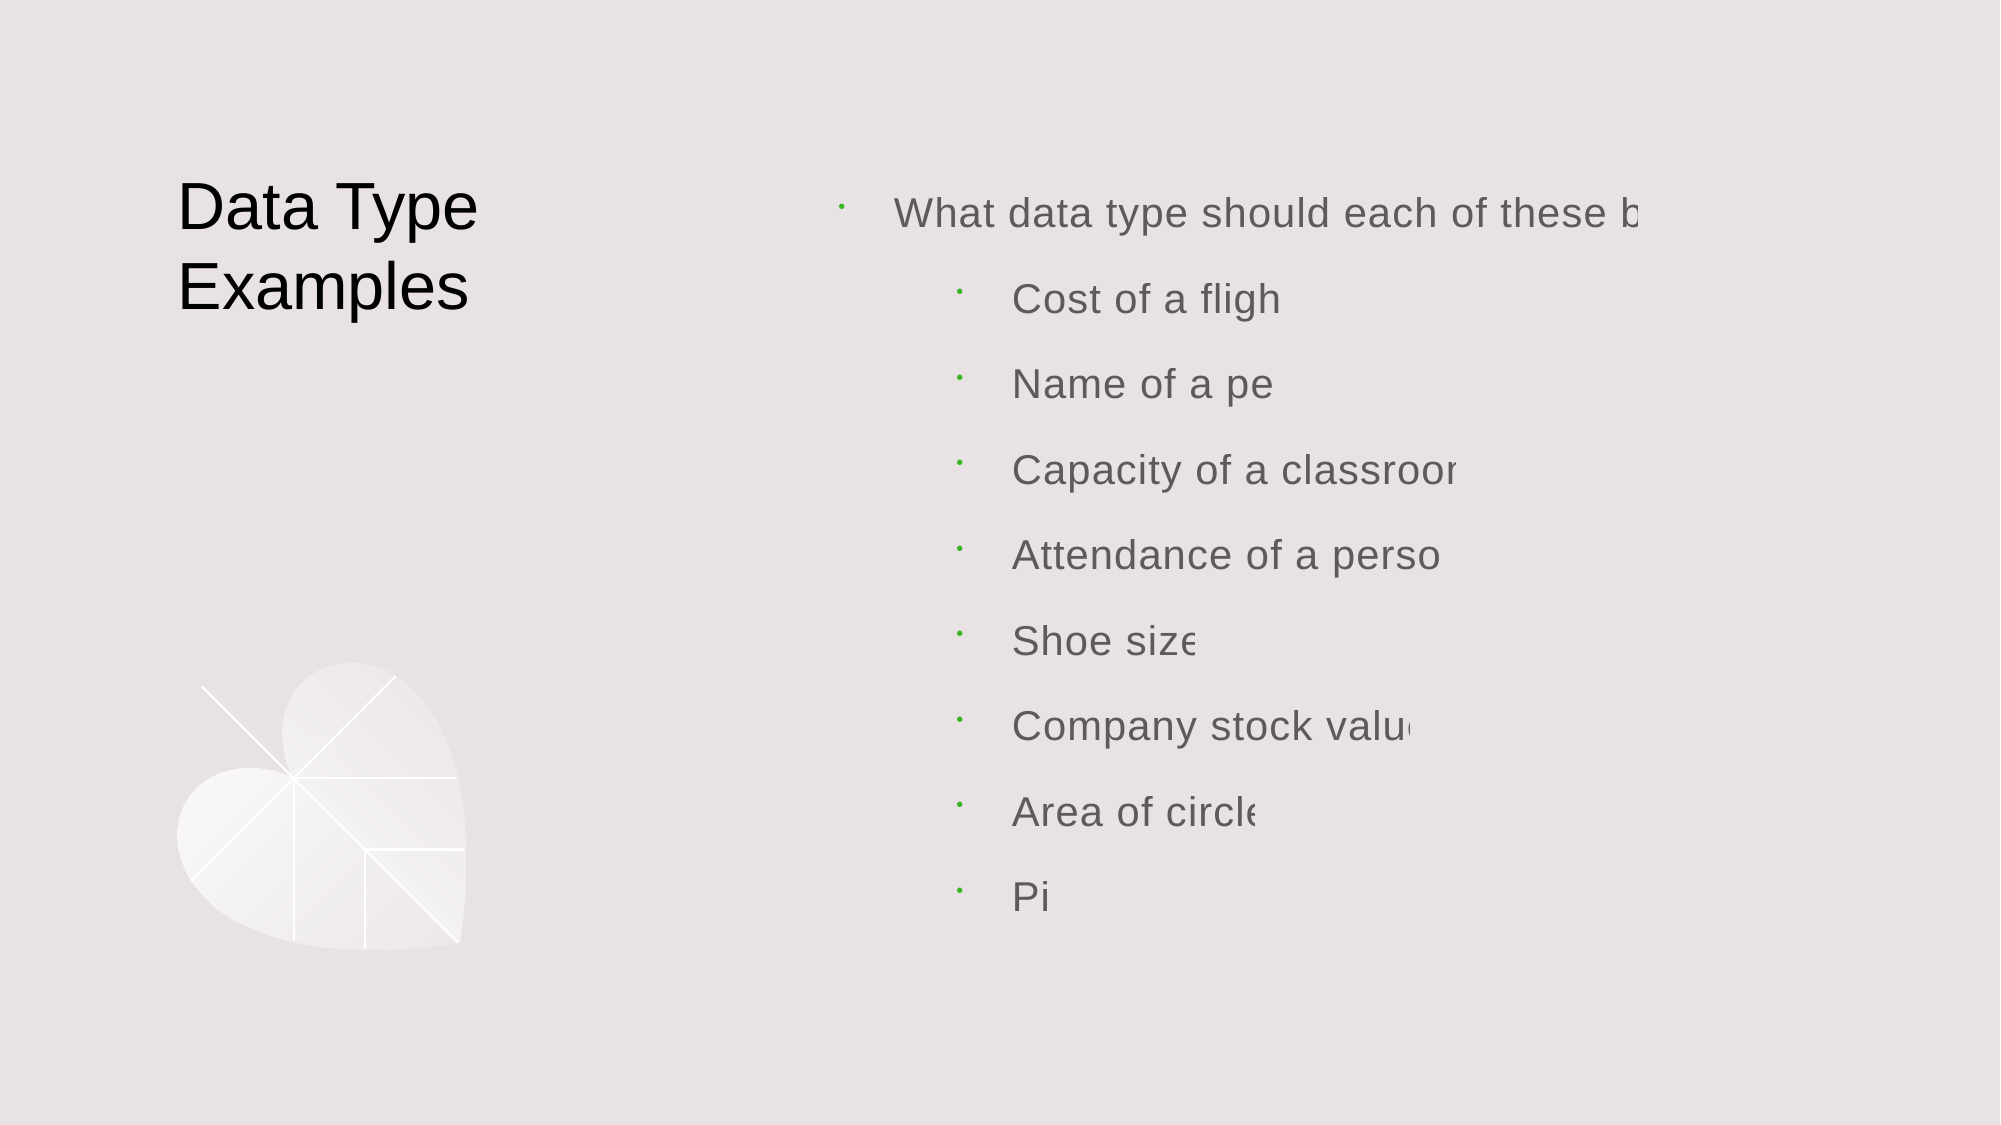

What data type should each of these be:
Cost of a flight
Name of a pet
Capacity of a classroom
Attendance of a person
Shoe size
Company stock value
Area of circle
Pi
# Data Type Examples